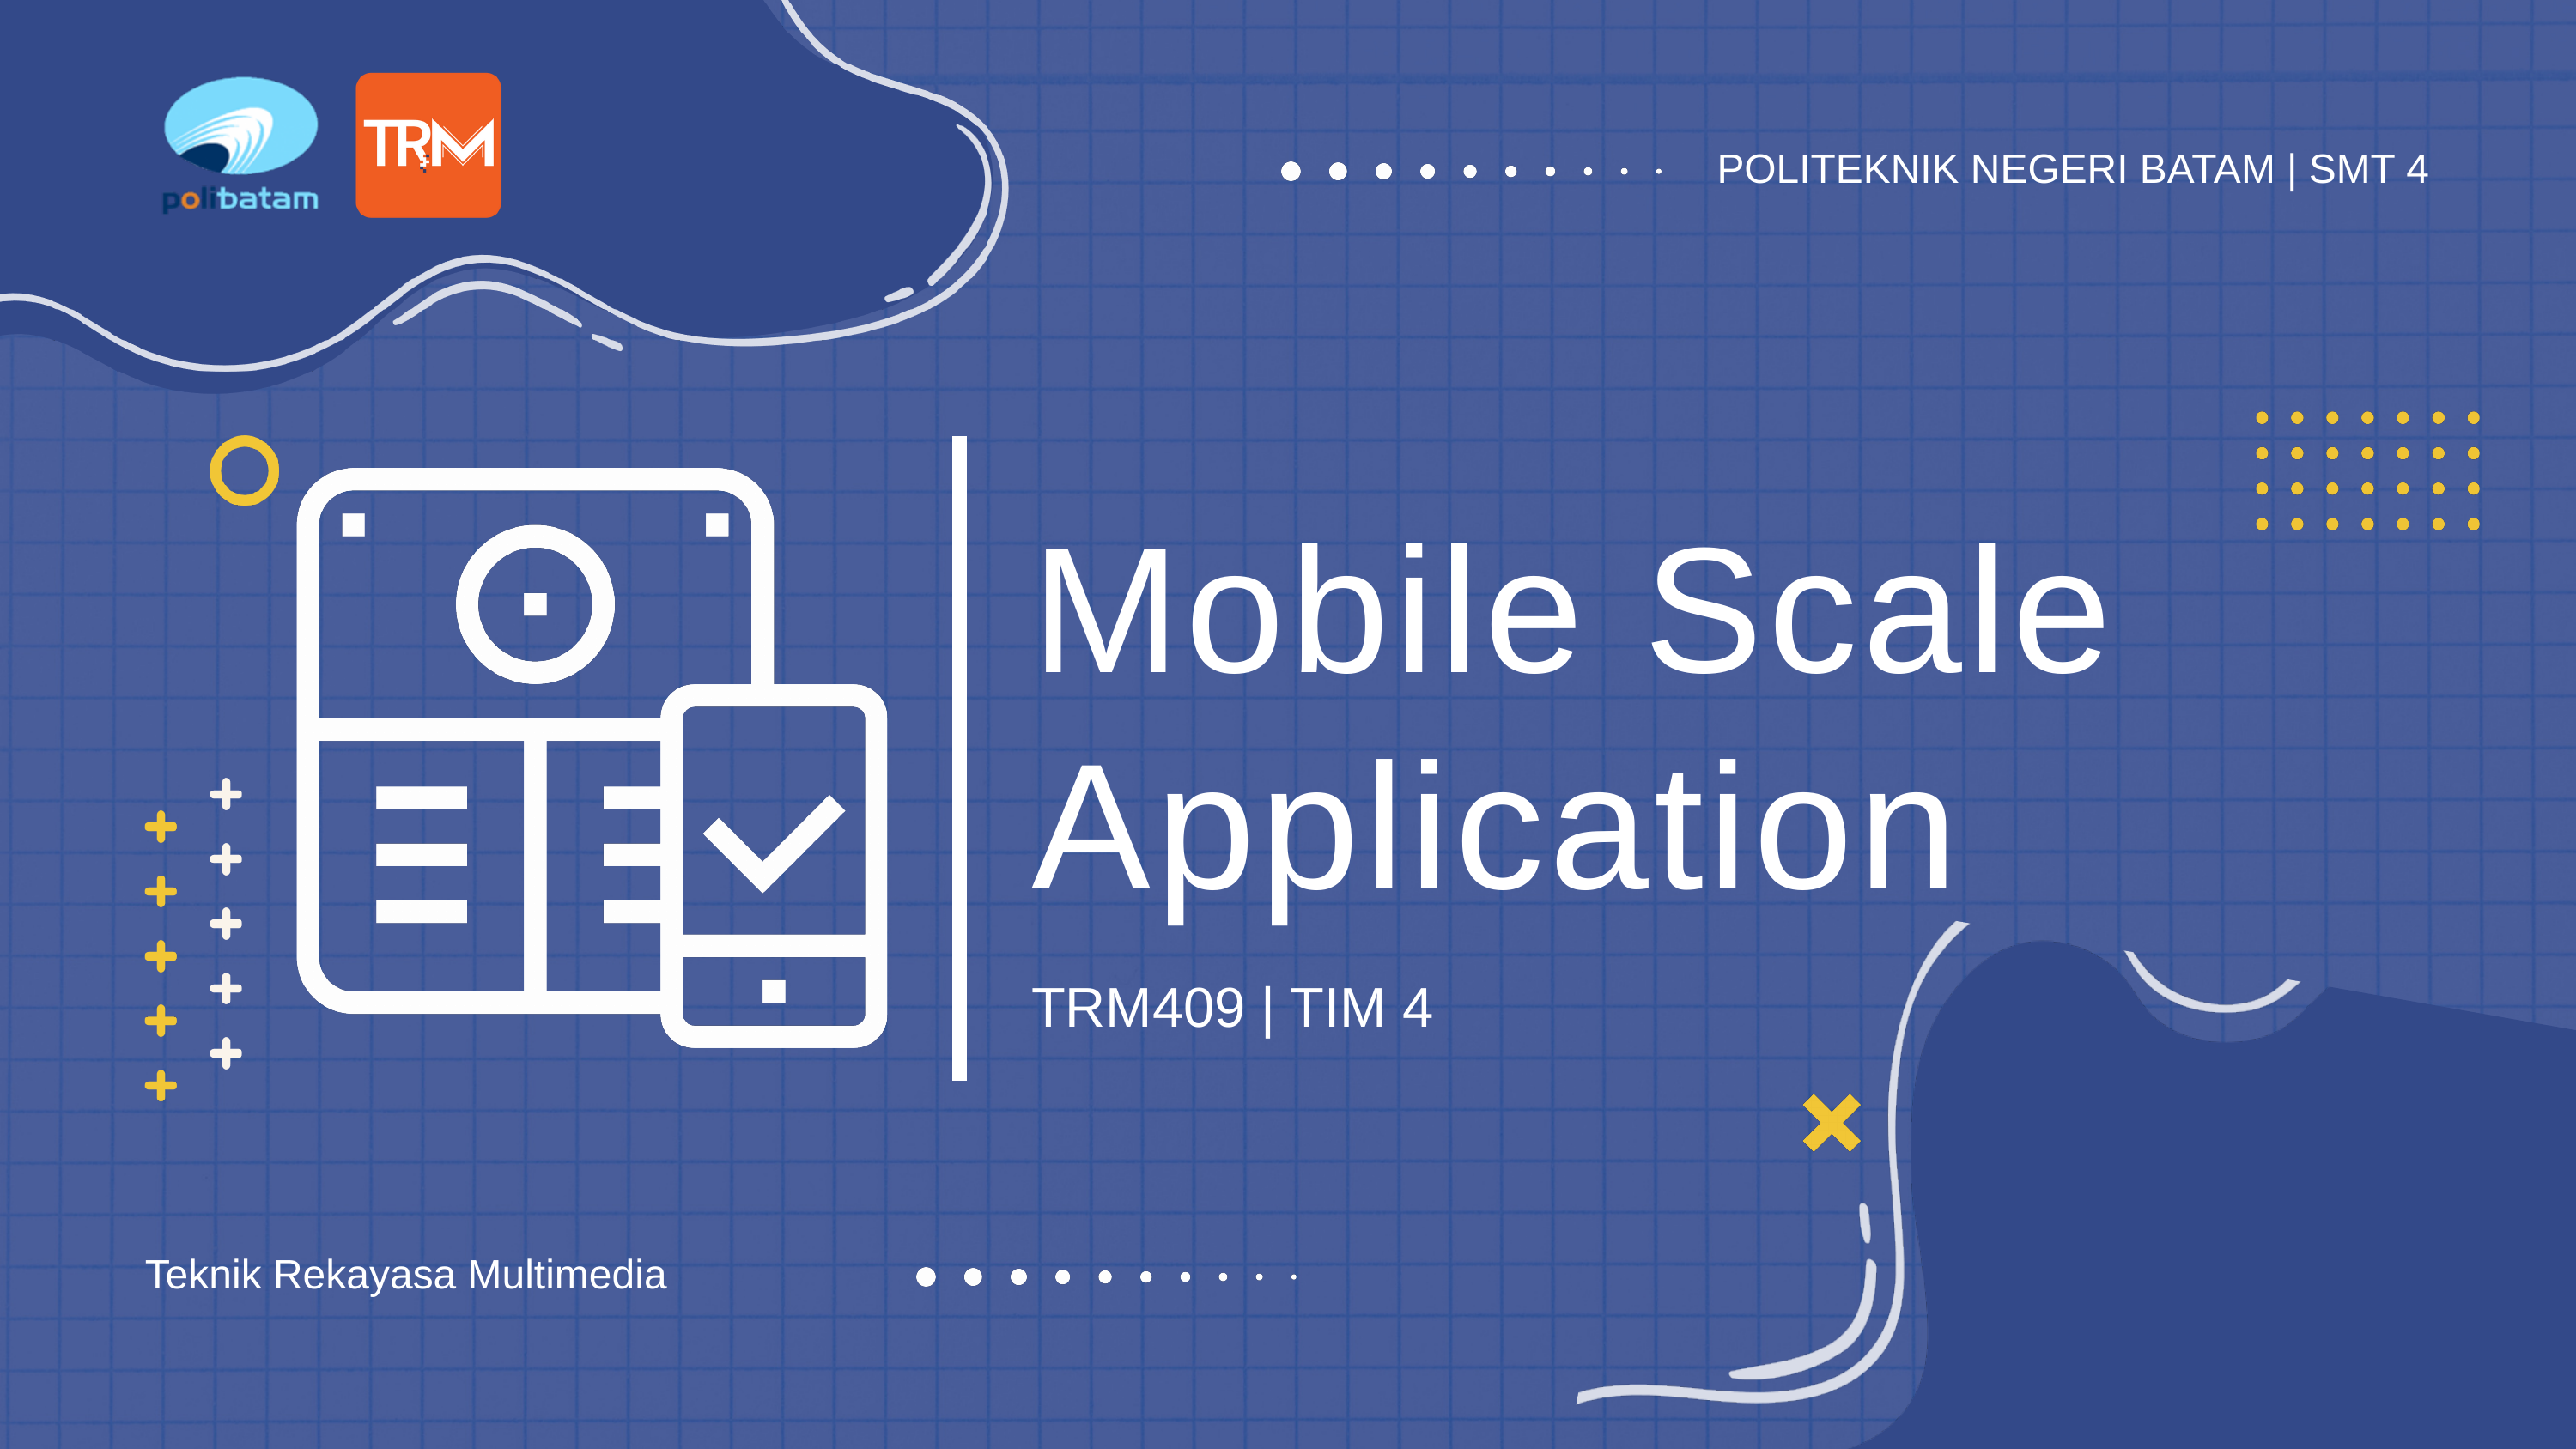

POLITEKNIK NEGERI BATAM | SMT 4

Mobile Scale Application

TRM409 | TIM 4

Teknik Rekayasa Multimedia